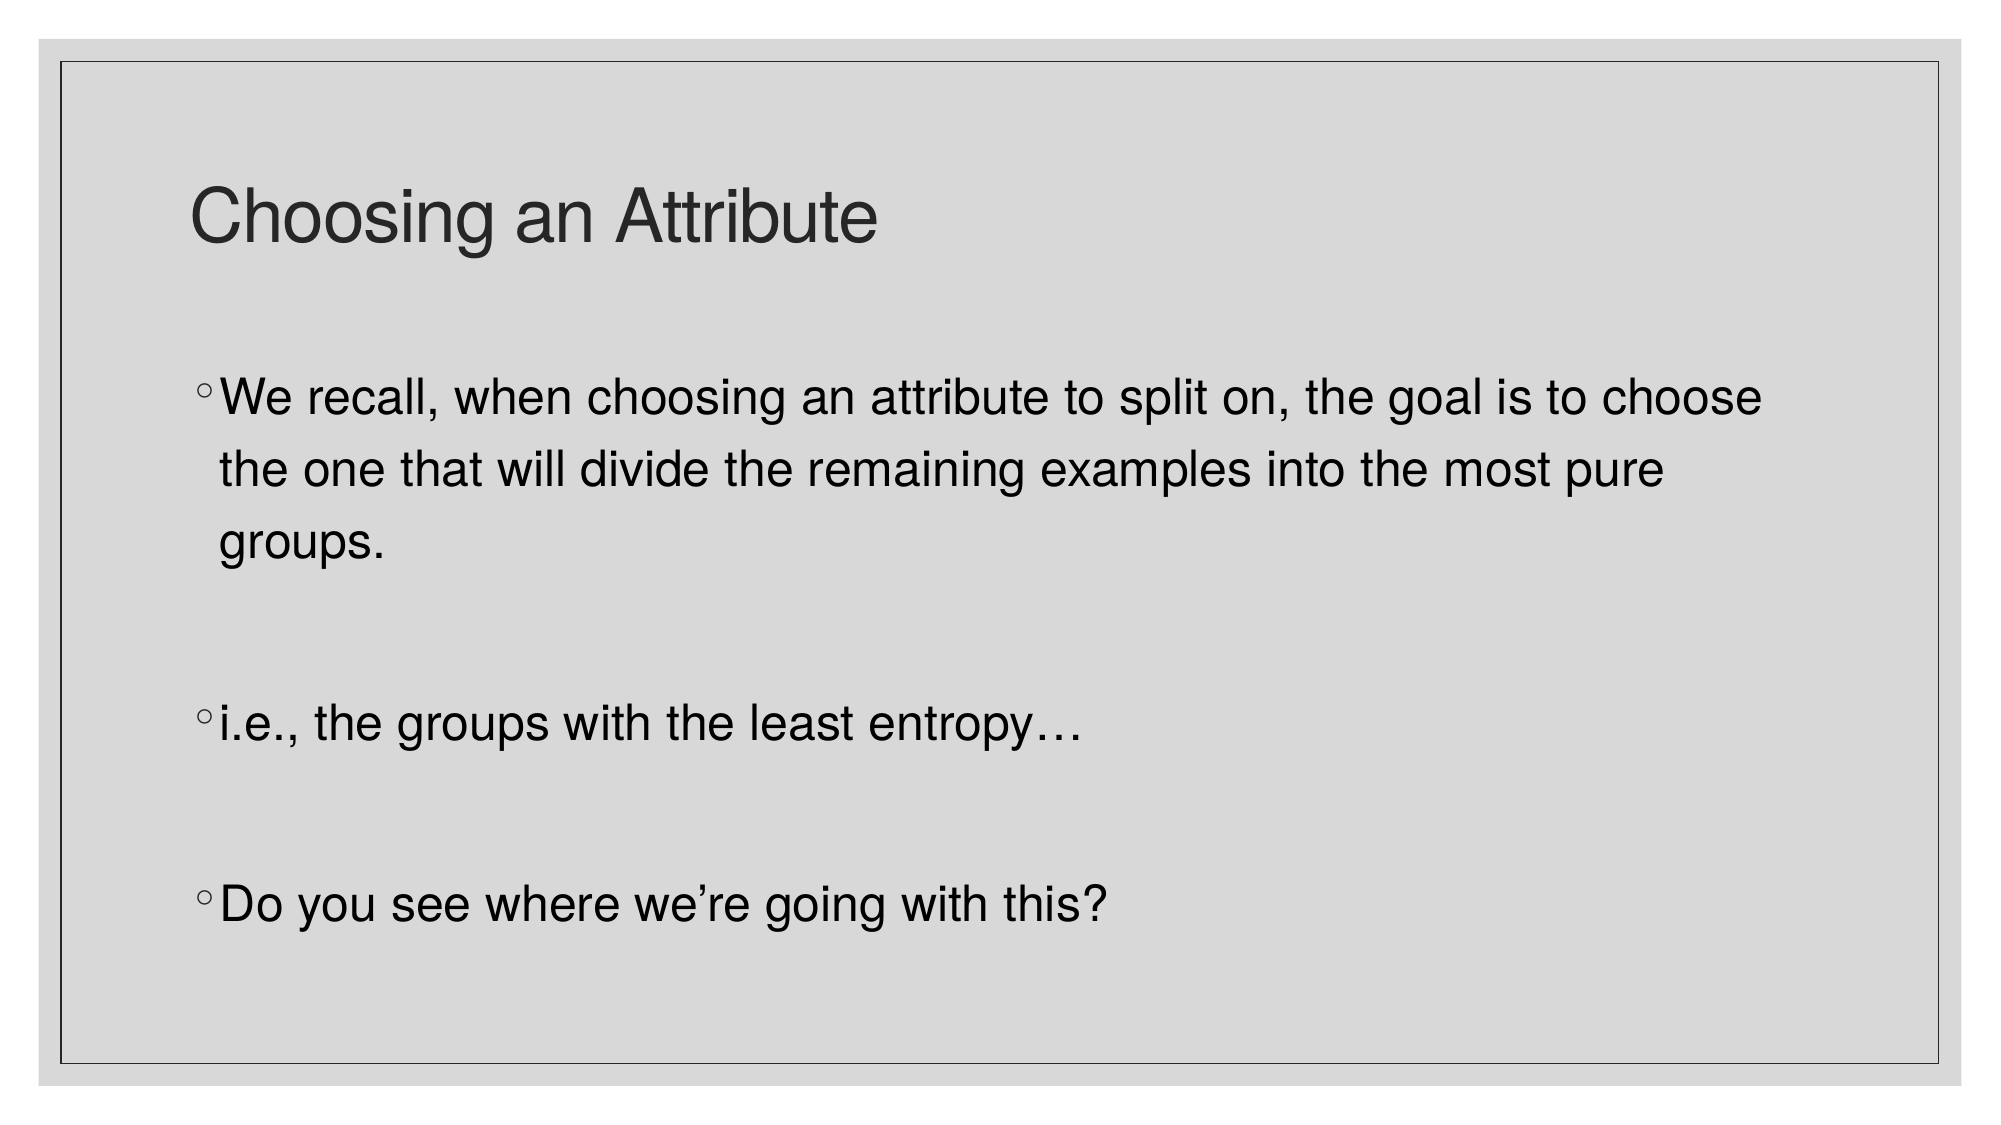

# Choosing an Attribute
We recall, when choosing an attribute to split on, the goal is to choose the one that will divide the remaining examples into the most pure groups.

i.e., the groups with the least entropy…

Do you see where we’re going with this?